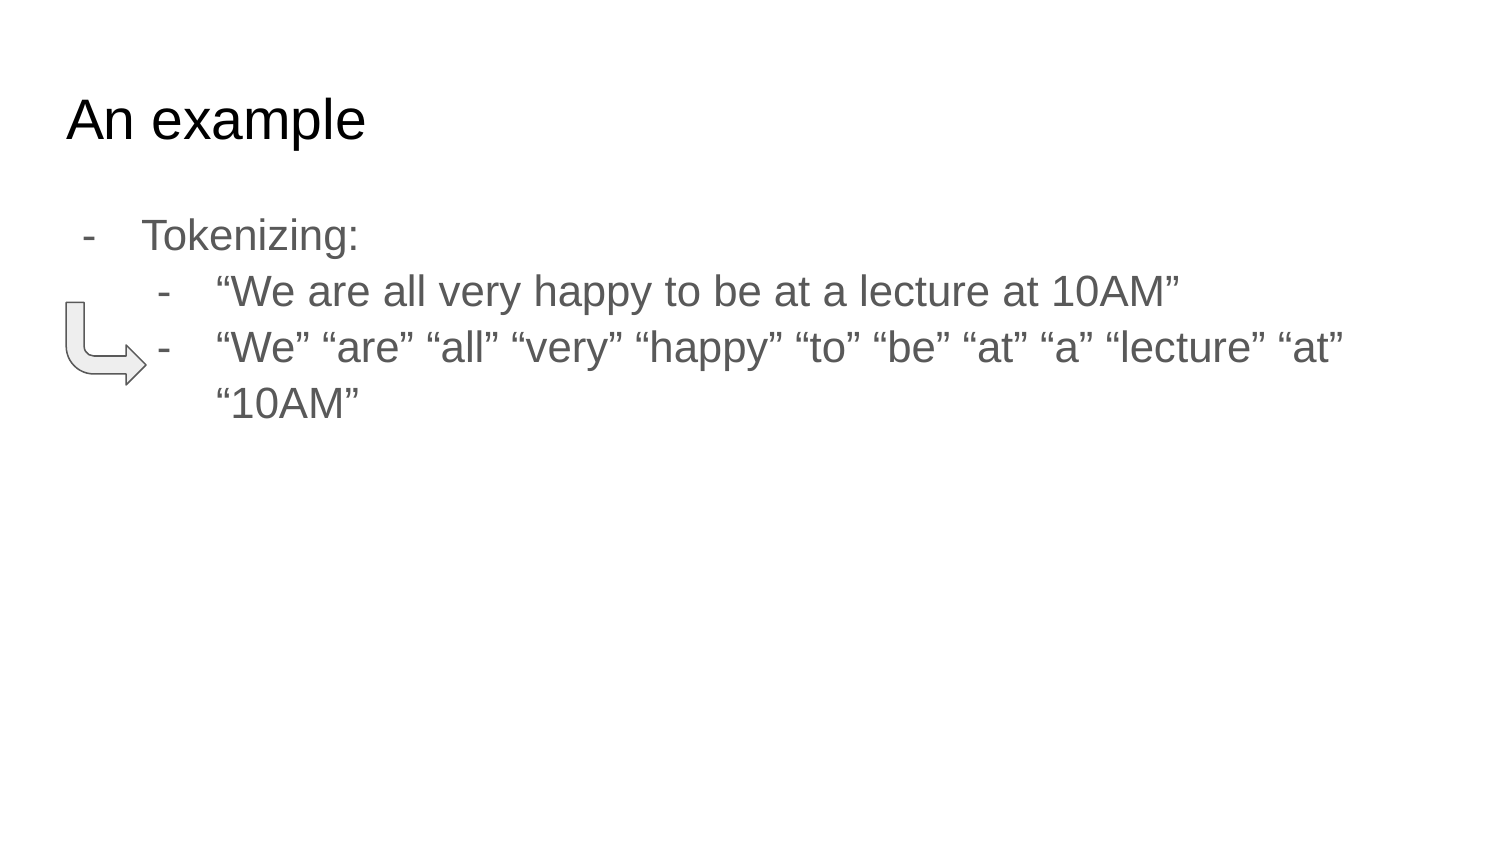

# An example
Tokenizing:
“We are all very happy to be at a lecture at 10AM”
“We” “are” “all” “very” “happy” “to” “be” “at” “a” “lecture” “at” “10AM”